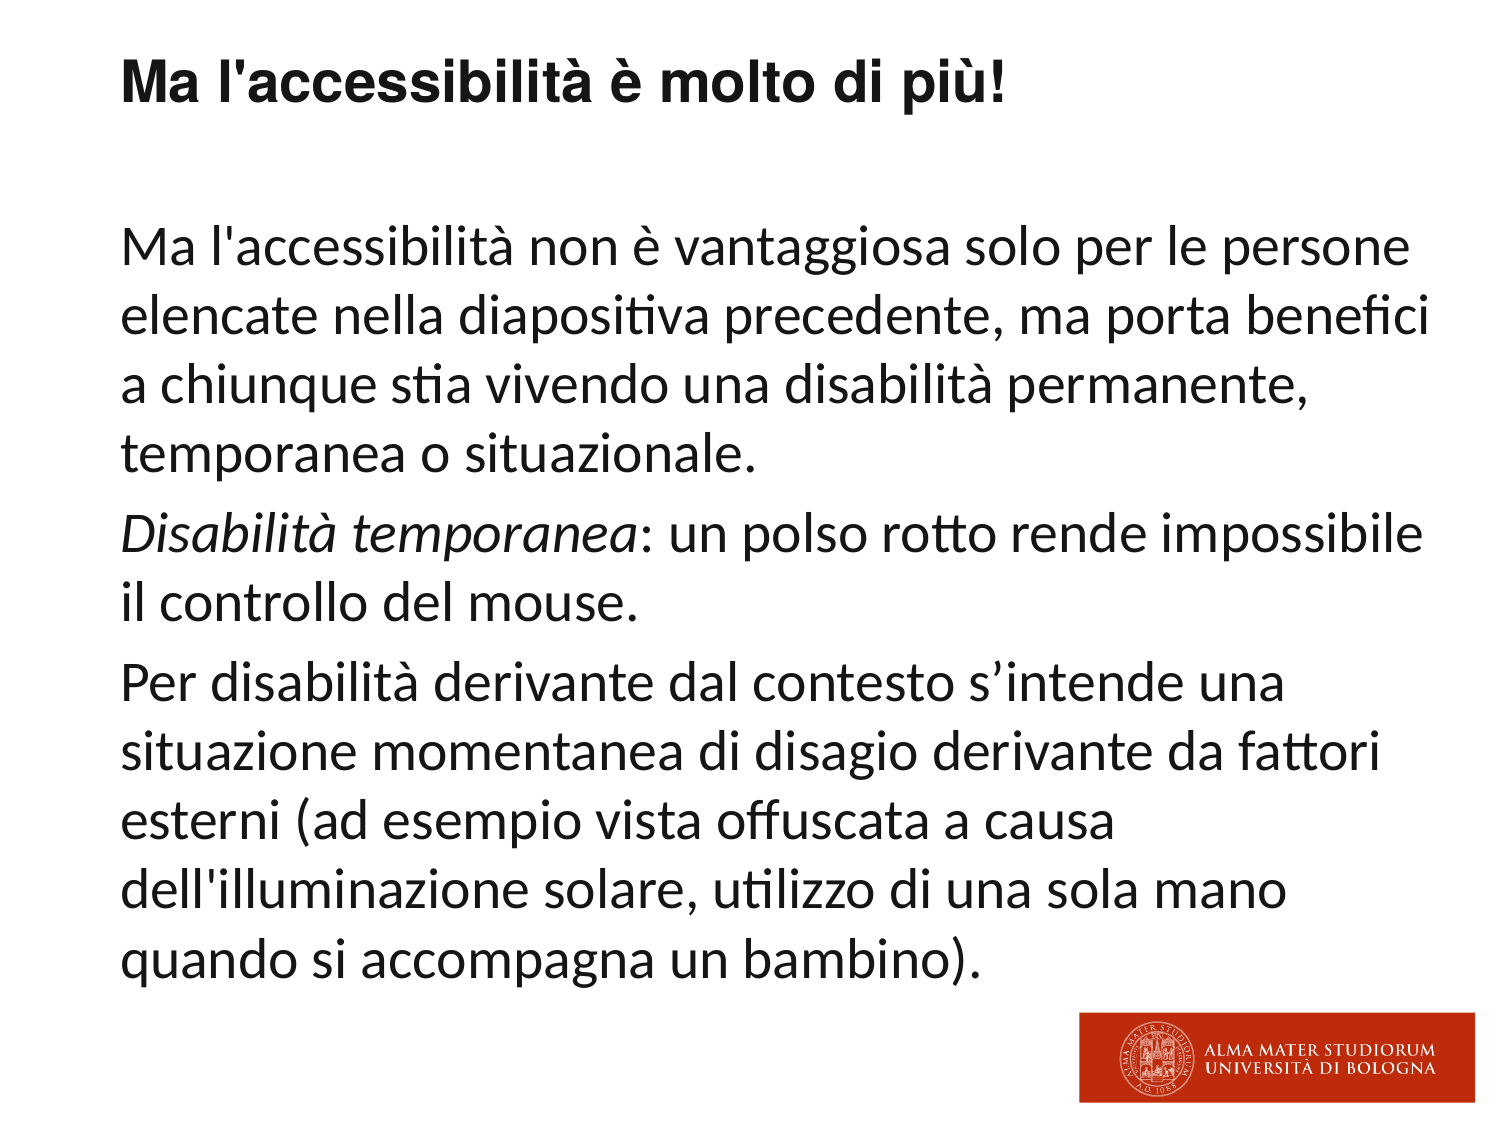

# Ma l'accessibilità è molto di più!
Ma l'accessibilità non è vantaggiosa solo per le persone elencate nella diapositiva precedente, ma porta benefici a chiunque stia vivendo una disabilità permanente, temporanea o situazionale.
Disabilità temporanea: un polso rotto rende impossibile il controllo del mouse.
Per disabilità derivante dal contesto s’intende una situazione momentanea di disagio derivante da fattori esterni (ad esempio vista offuscata a causa dell'illuminazione solare, utilizzo di una sola mano quando si accompagna un bambino).